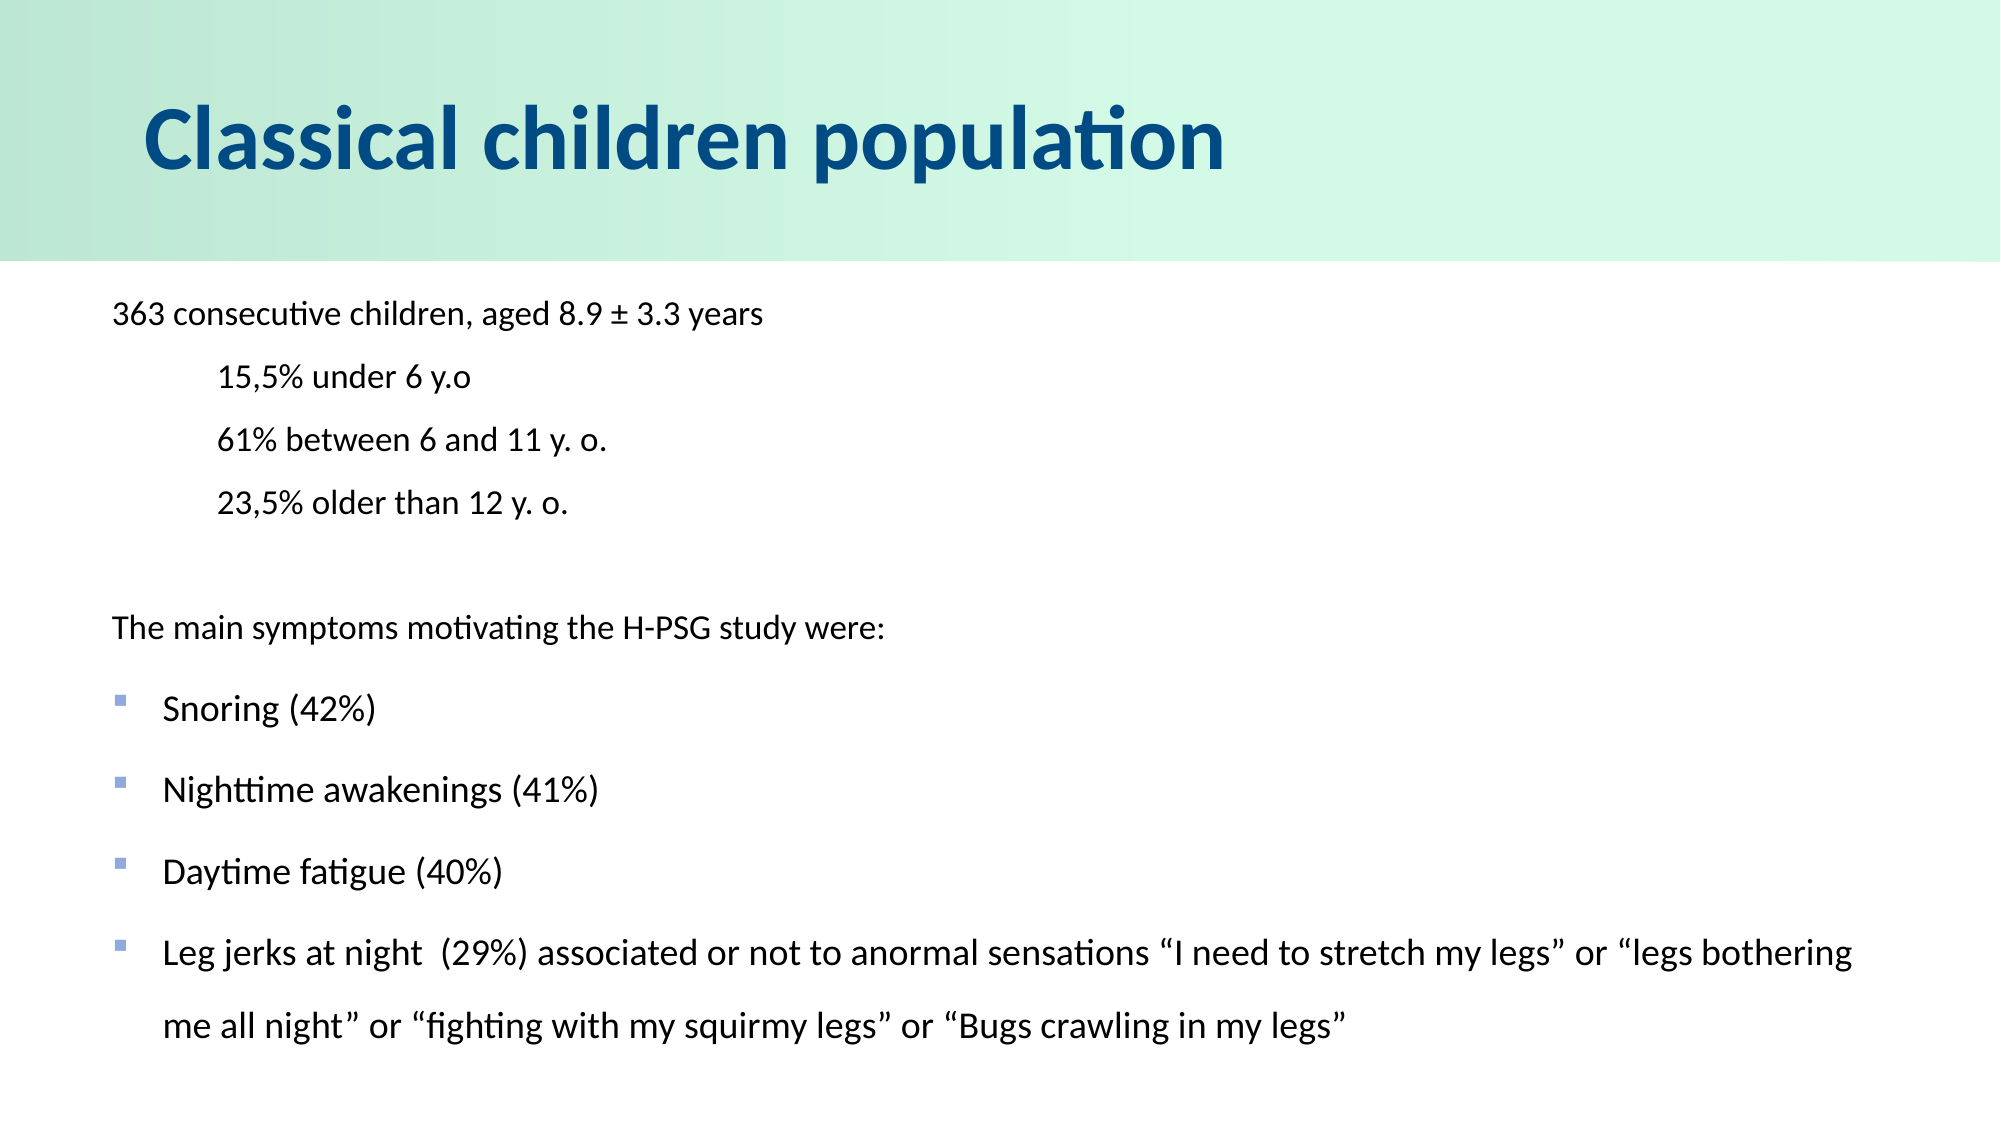

#
Classical children population
363 consecutive children, aged 8.9 ± 3.3 years
	15,5% under 6 y.o
	61% between 6 and 11 y. o.
	23,5% older than 12 y. o.
The main symptoms motivating the H-PSG study were:
Snoring (42%)
Nighttime awakenings (41%)
Daytime fatigue (40%)
Leg jerks at night  (29%) associated or not to anormal sensations “I need to stretch my legs” or “legs bothering me all night” or “fighting with my squirmy legs” or “Bugs crawling in my legs”